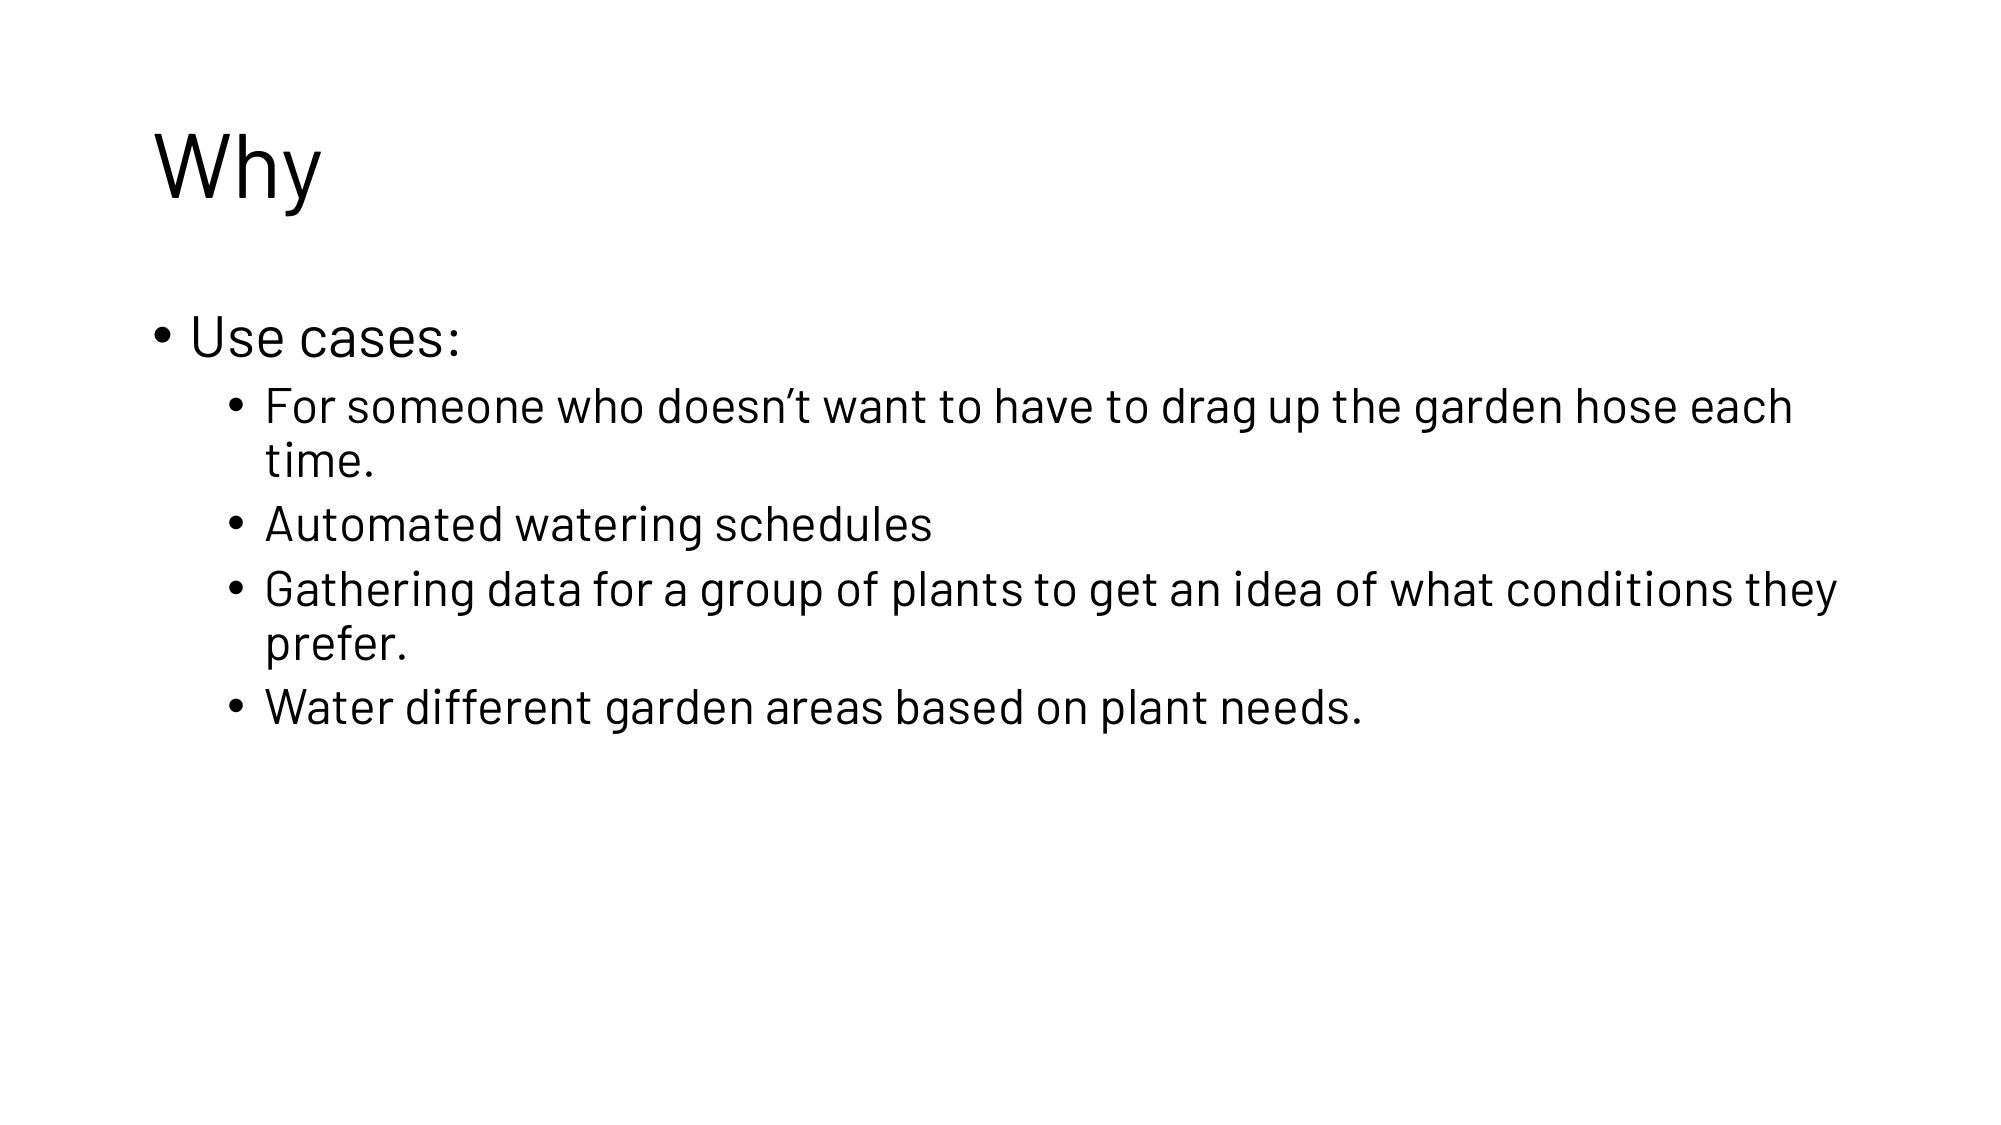

# Why
Use cases:
For someone who doesn’t want to have to drag up the garden hose each time.
Automated watering schedules
Gathering data for a group of plants to get an idea of what conditions they prefer.
Water different garden areas based on plant needs.